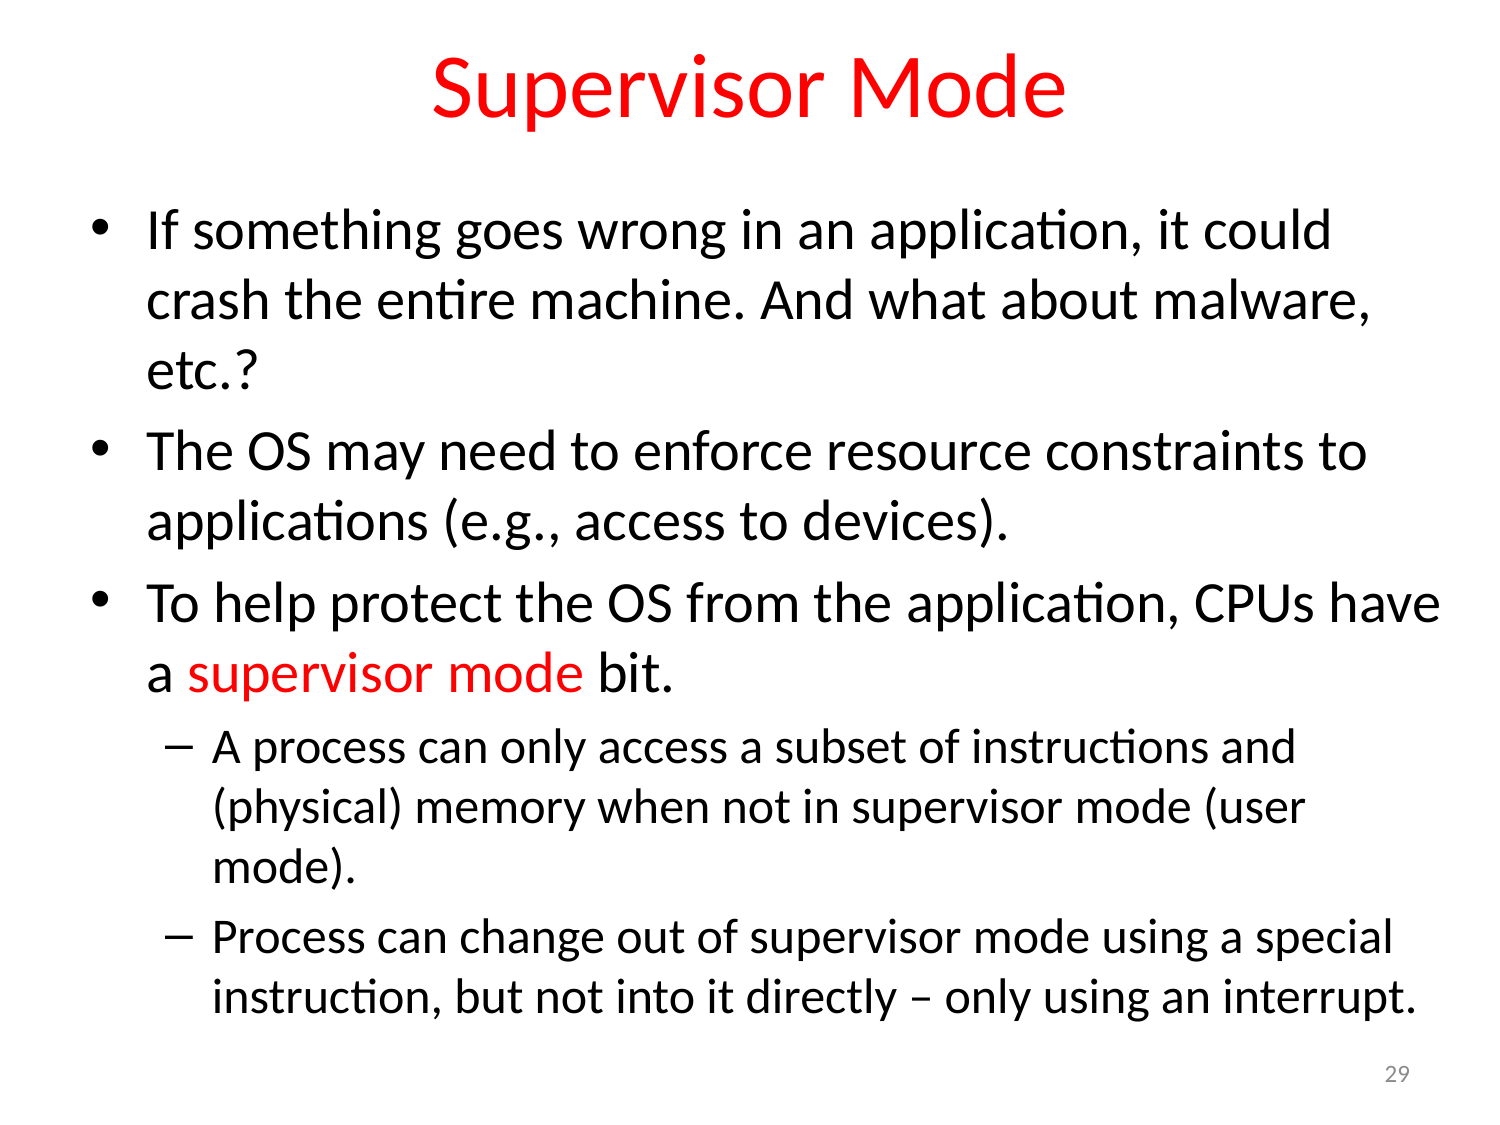

# Supervisor Mode
If something goes wrong in an application, it could crash the entire machine. And what about malware, etc.?
The OS may need to enforce resource constraints to applications (e.g., access to devices).
To help protect the OS from the application, CPUs have a supervisor mode bit.
A process can only access a subset of instructions and (physical) memory when not in supervisor mode (user mode).
Process can change out of supervisor mode using a special instruction, but not into it directly – only using an interrupt.
29